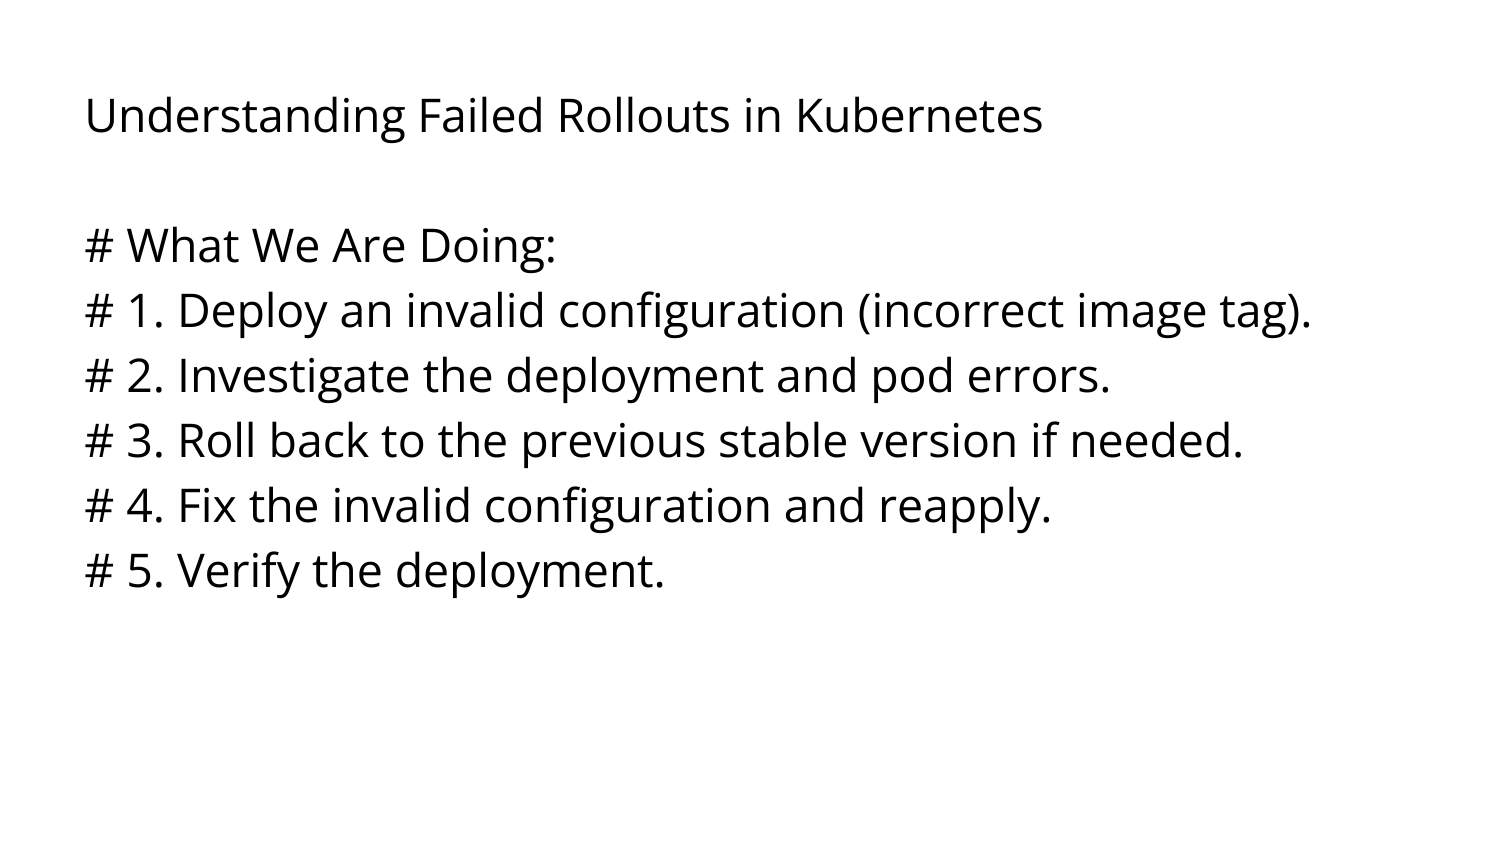

Understanding Failed Rollouts in Kubernetes

# What We Are Doing:
# 1. Deploy an invalid configuration (incorrect image tag).
# 2. Investigate the deployment and pod errors.
# 3. Roll back to the previous stable version if needed.
# 4. Fix the invalid configuration and reapply.
# 5. Verify the deployment.